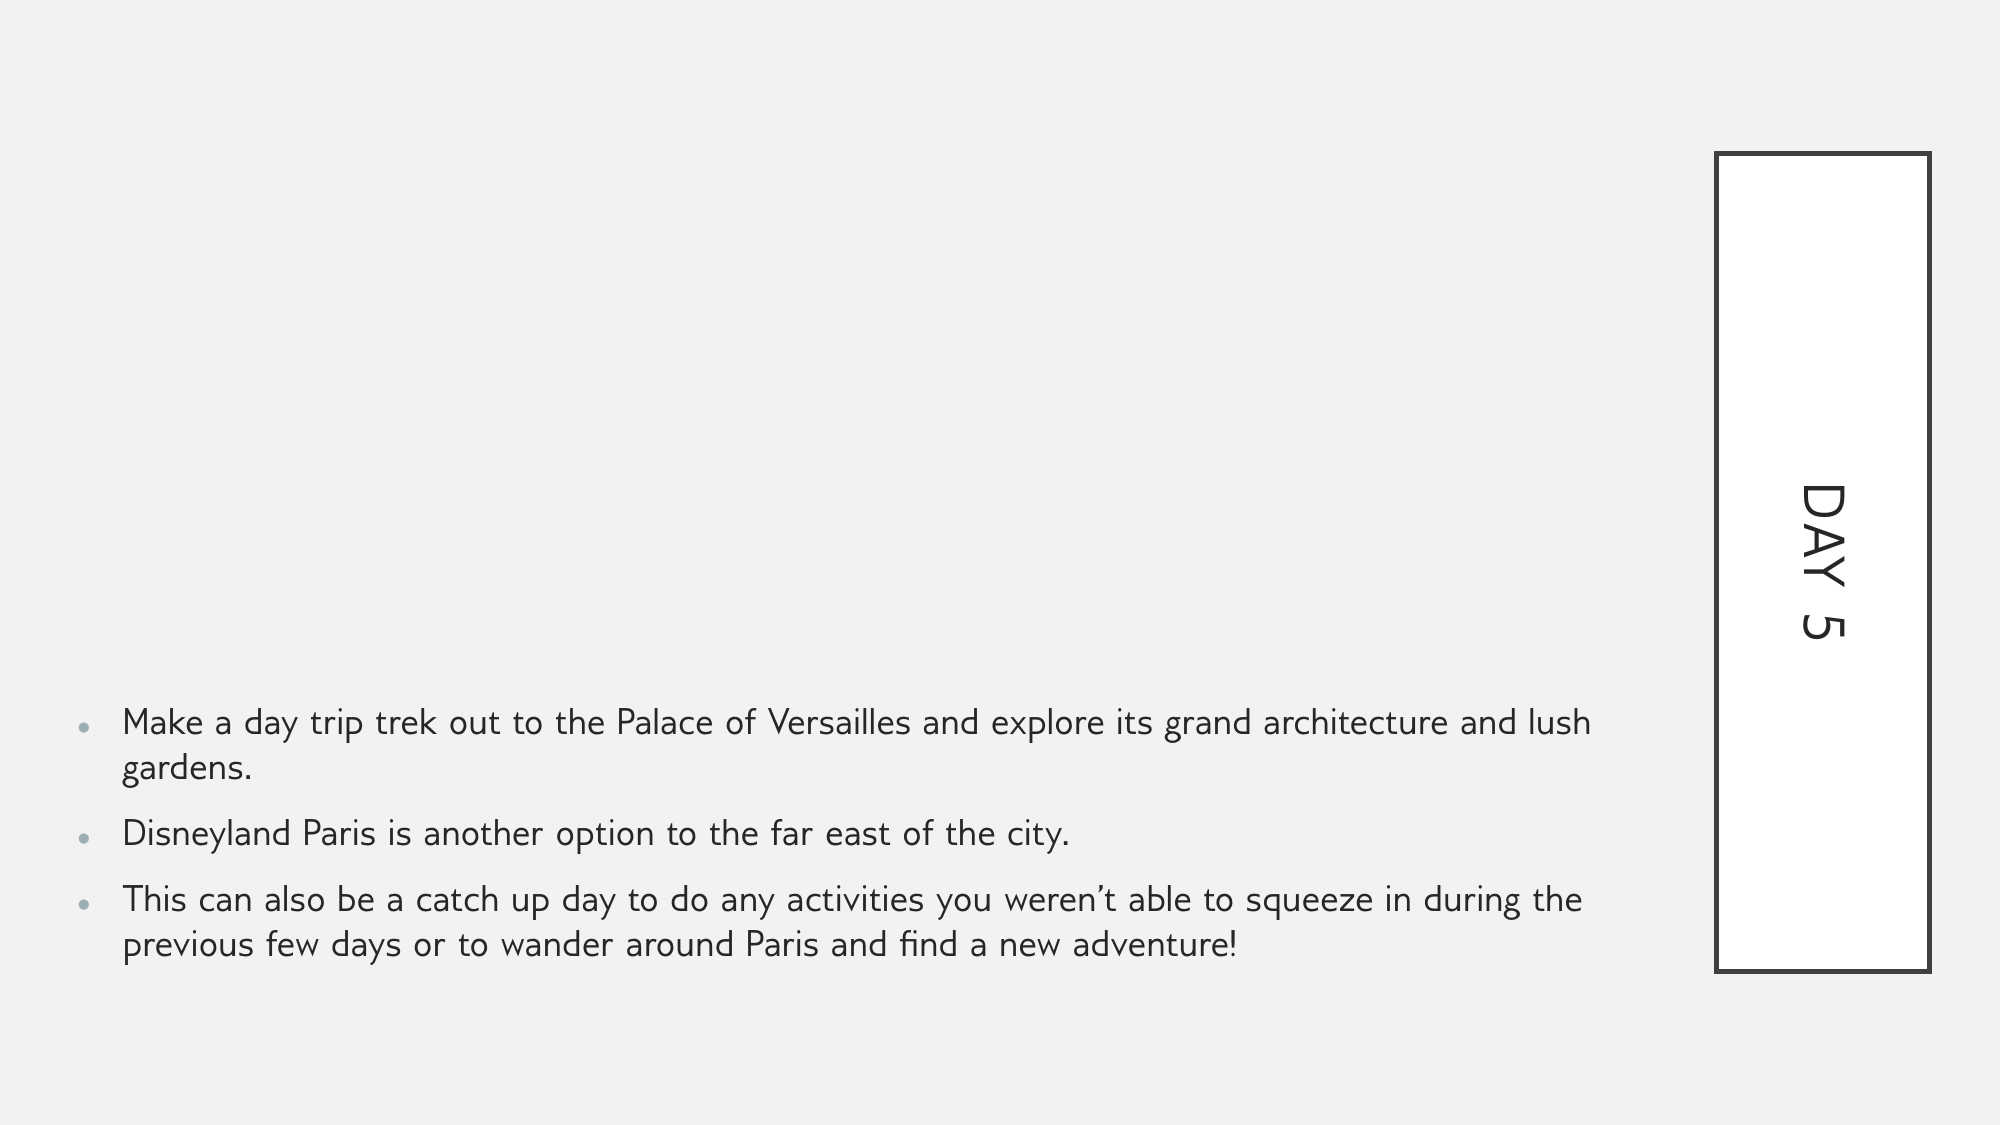

Make a day trip trek out to the Palace of Versailles and explore its grand architecture and lush gardens.
Disneyland Paris is another option to the far east of the city.
This can also be a catch up day to do any activities you weren’t able to squeeze in during the previous few days or to wander around Paris and find a new adventure!
# Day 5